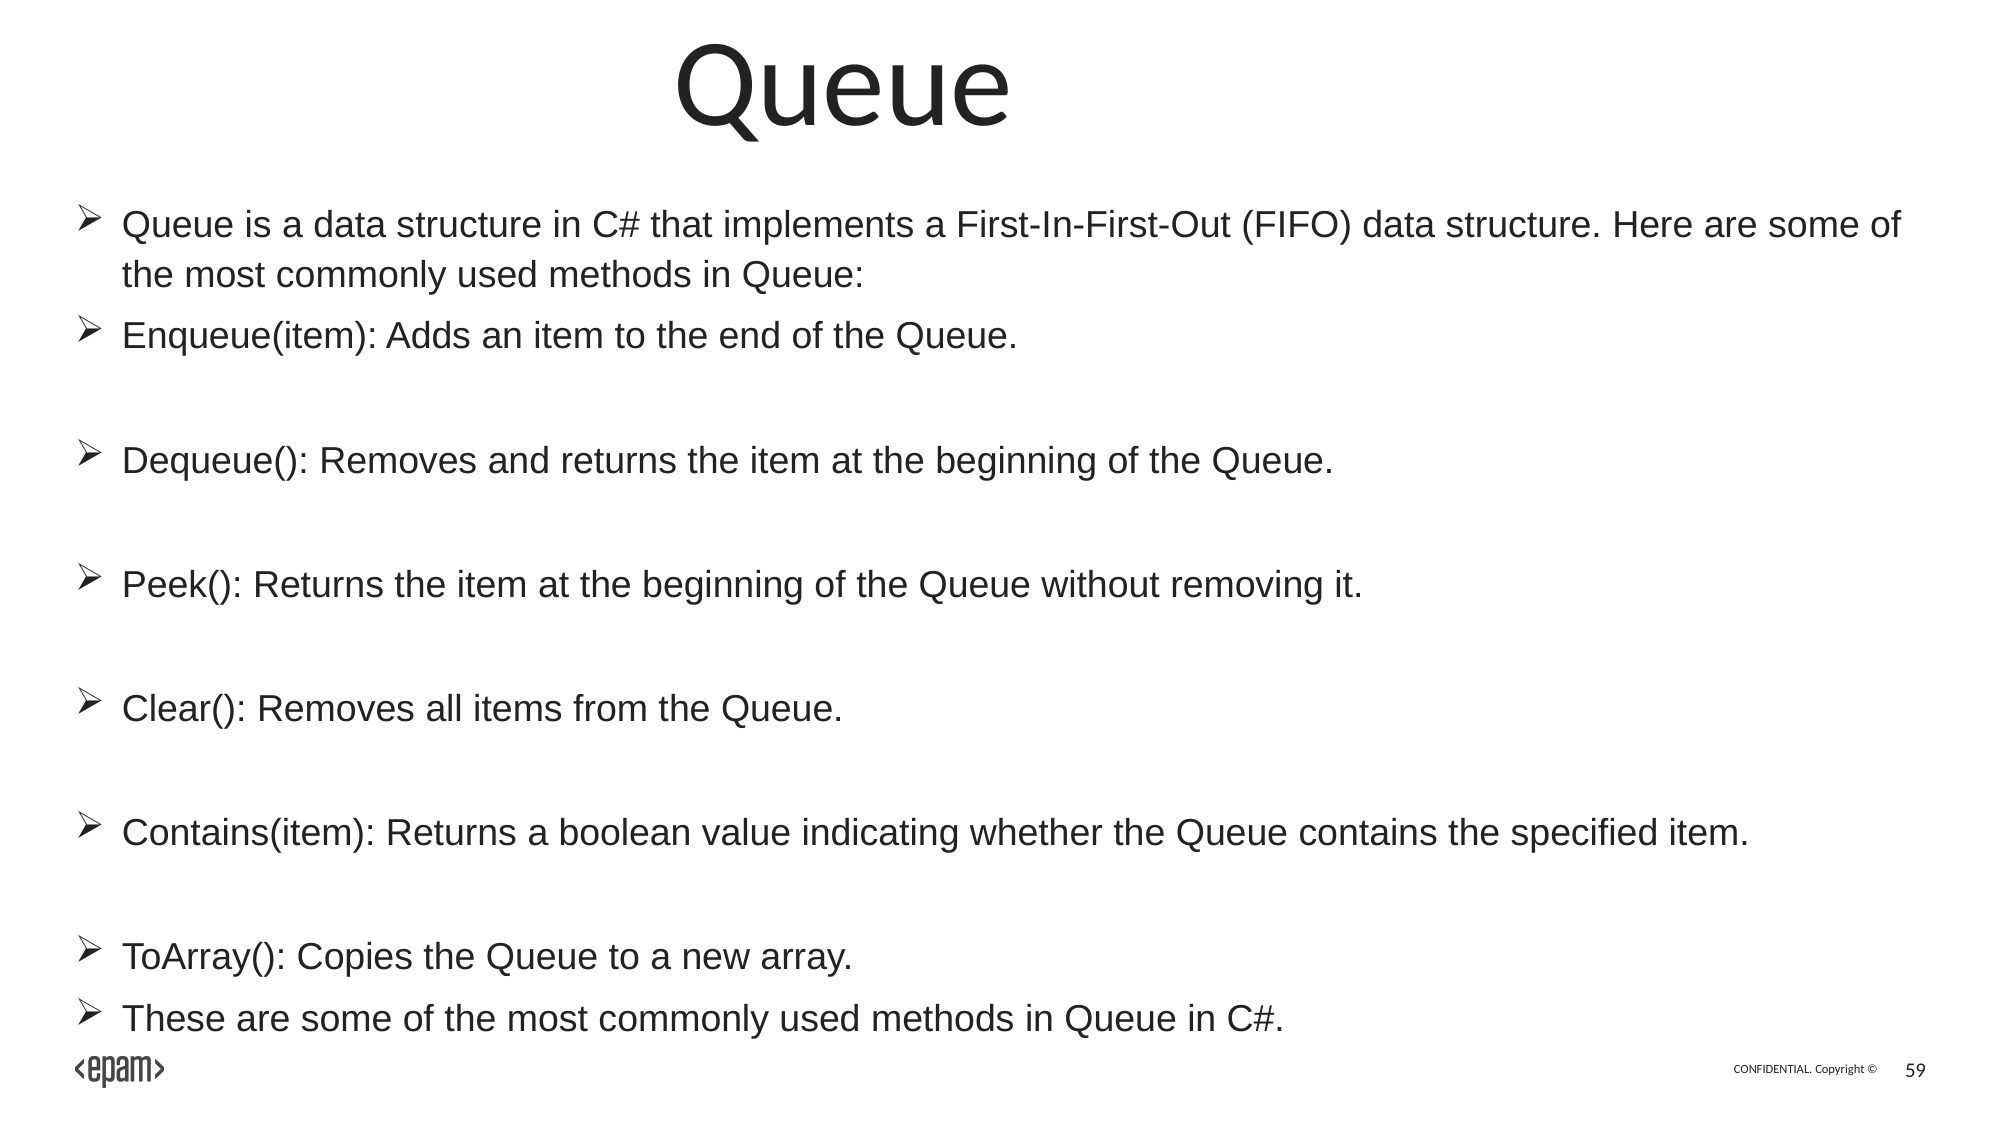

# Queue
Queue is a data structure in C# that implements a First-In-First-Out (FIFO) data structure. Here are some of the most commonly used methods in Queue:
Enqueue(item): Adds an item to the end of the Queue.

Dequeue(): Removes and returns the item at the beginning of the Queue.

Peek(): Returns the item at the beginning of the Queue without removing it.

Clear(): Removes all items from the Queue.

Contains(item): Returns a boolean value indicating whether the Queue contains the specified item.

ToArray(): Copies the Queue to a new array.
These are some of the most commonly used methods in Queue in C#.